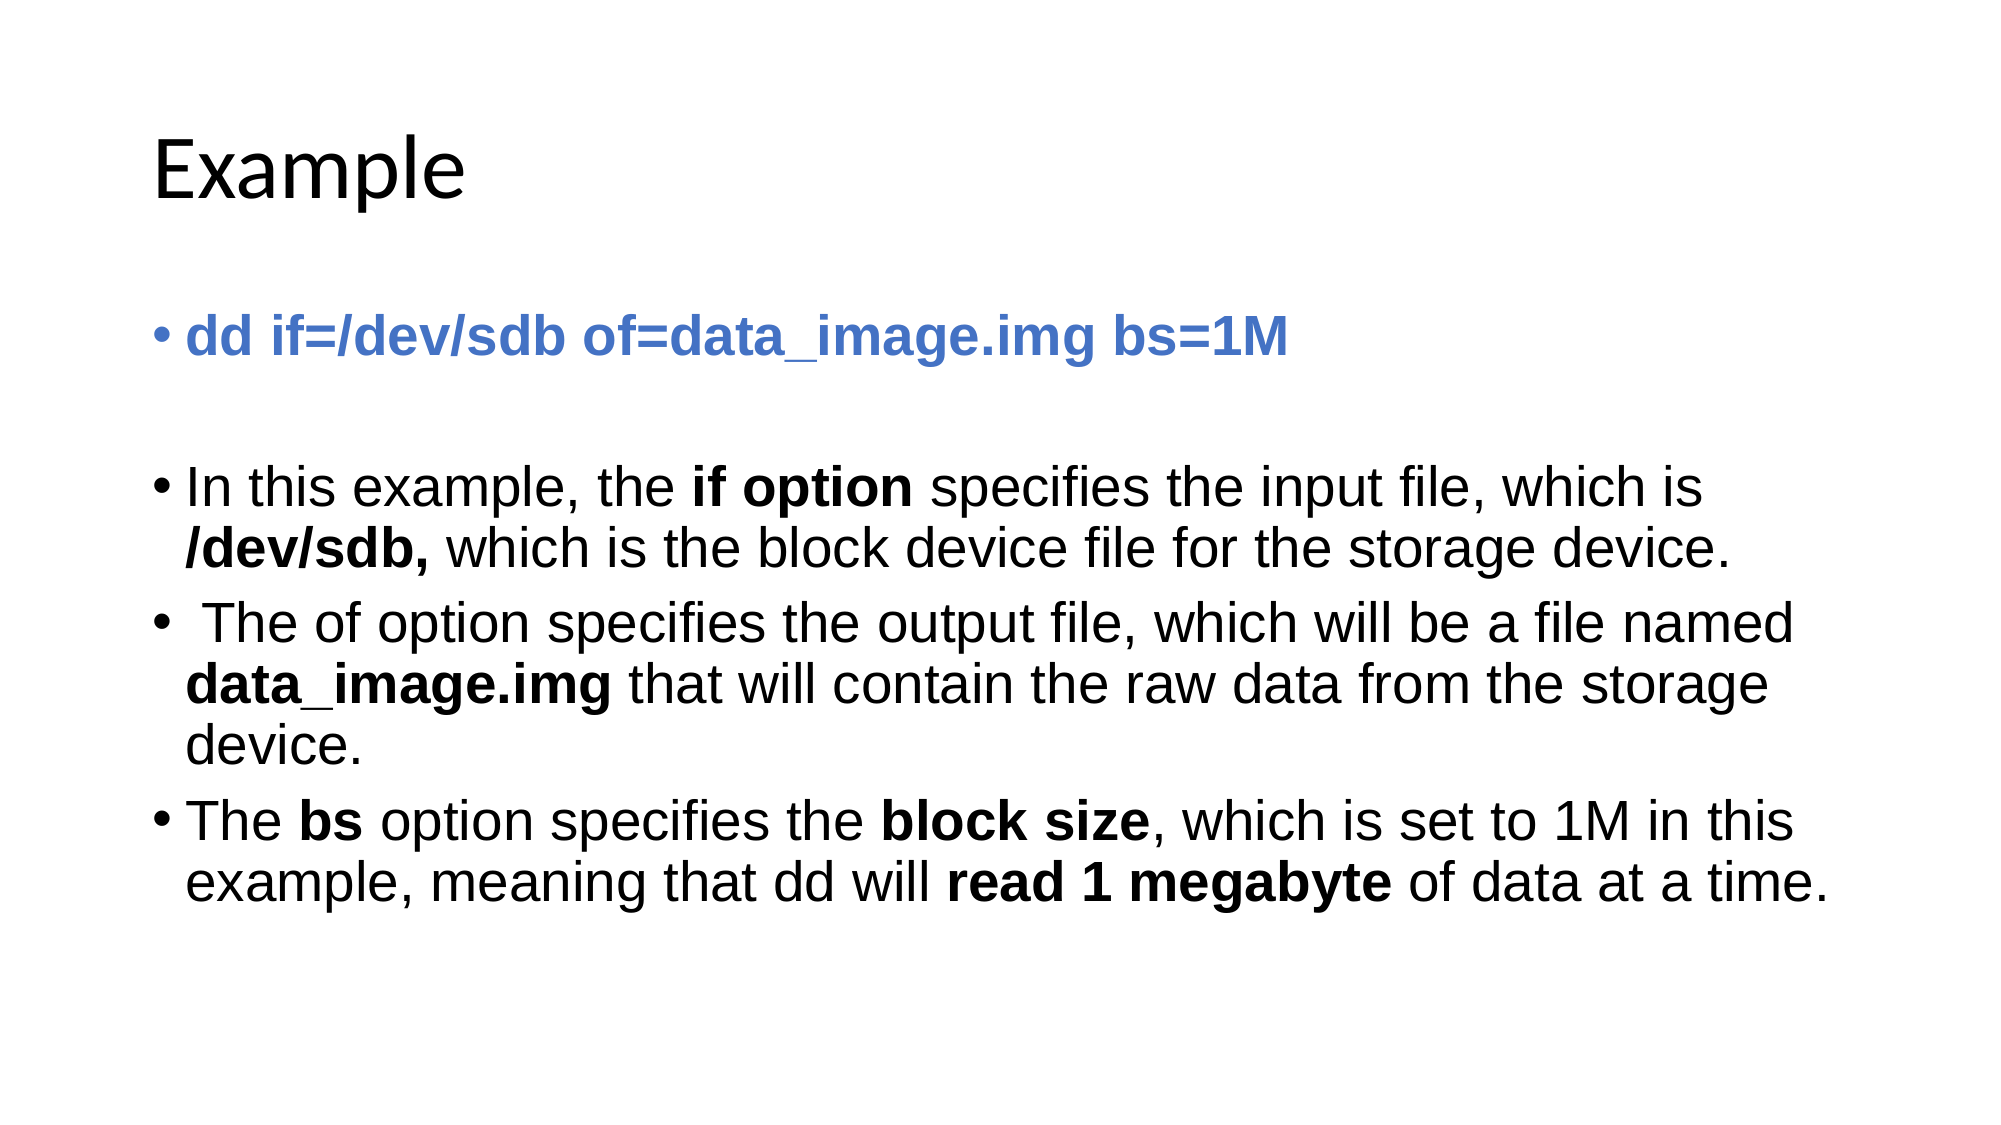

# Example
dd if=/dev/sdb of=data_image.img bs=1M

In this example, the if option specifies the input file, which is /dev/sdb, which is the block device file for the storage device.
 The of option specifies the output file, which will be a file named data_image.img that will contain the raw data from the storage device.
The bs option specifies the block size, which is set to 1M in this example, meaning that dd will read 1 megabyte of data at a time.